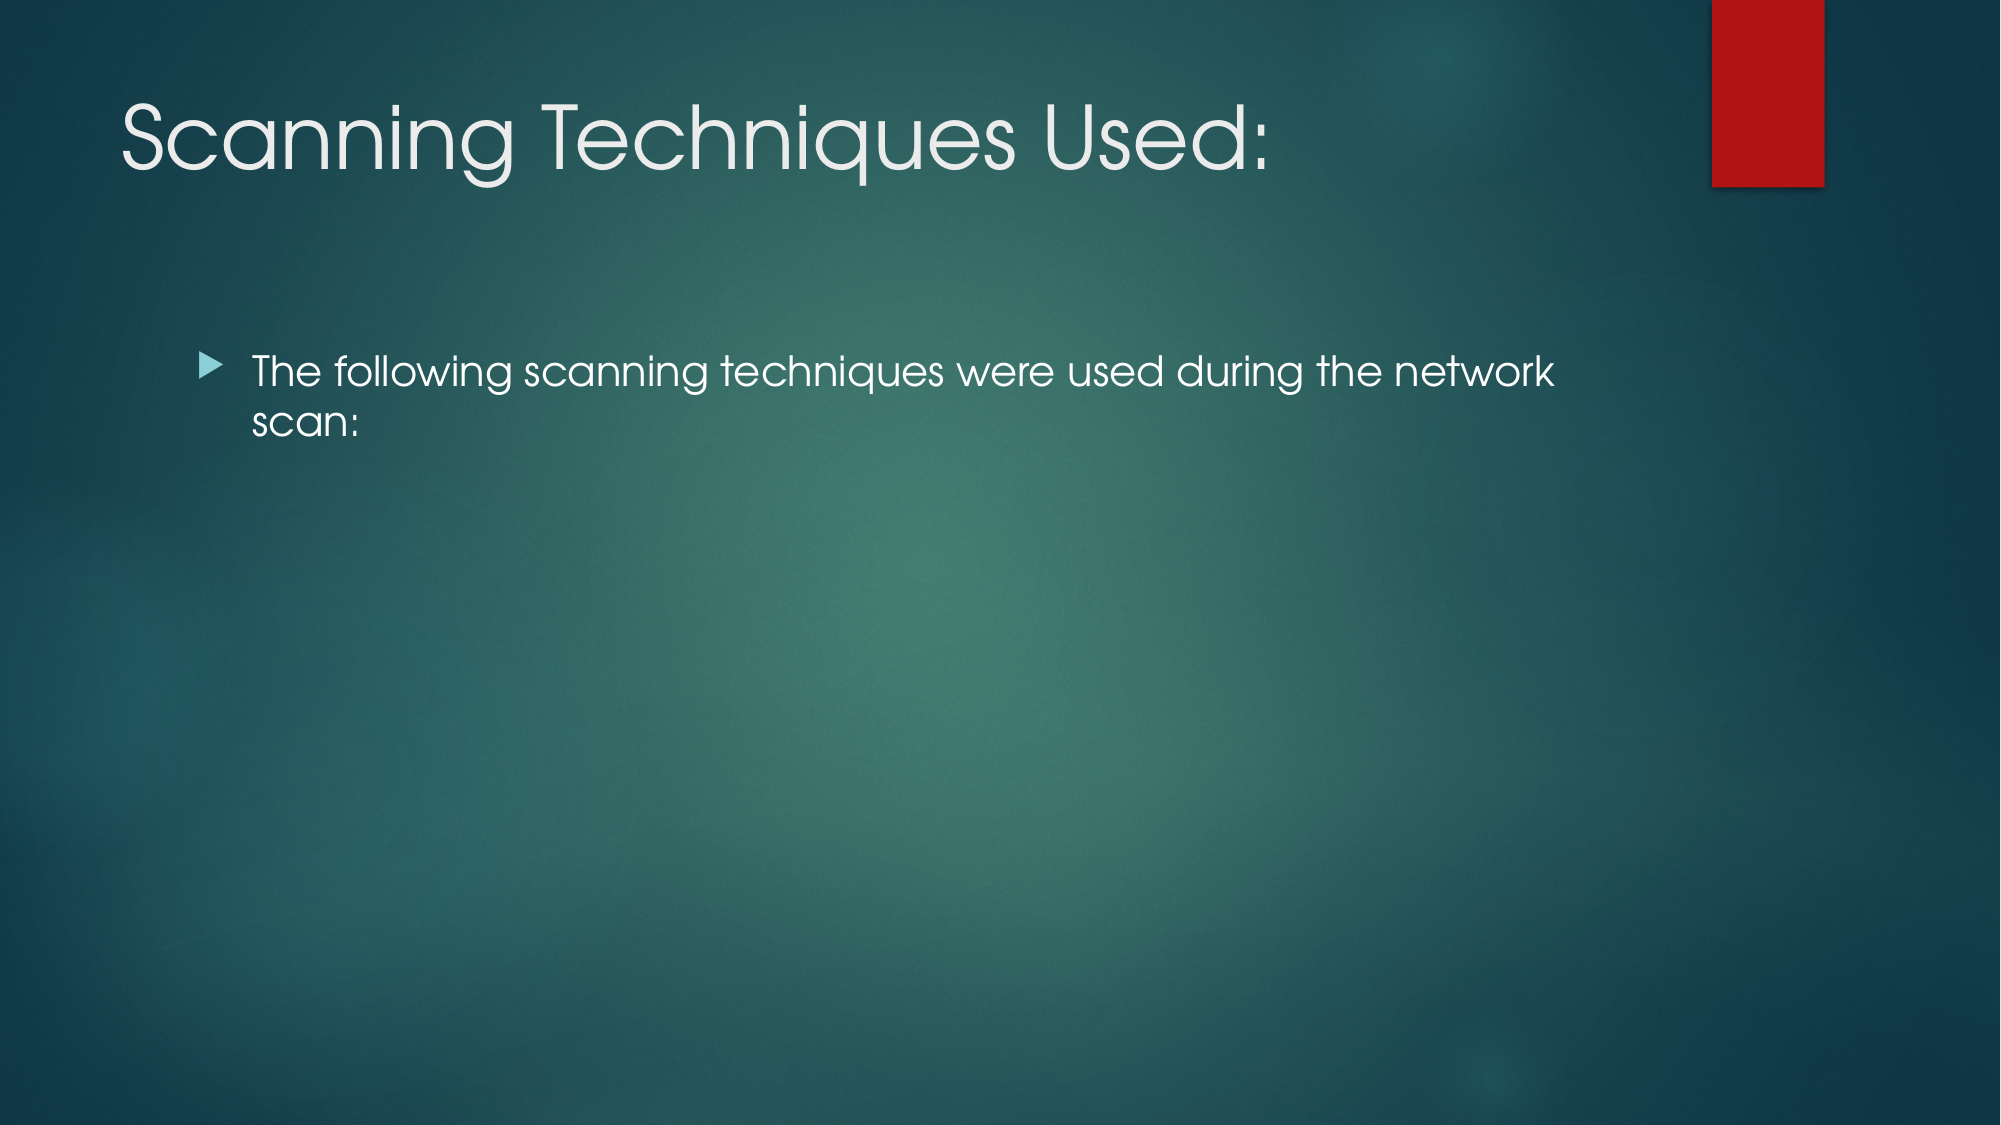

# Scanning Techniques Used:
The following scanning techniques were used during the network scan: